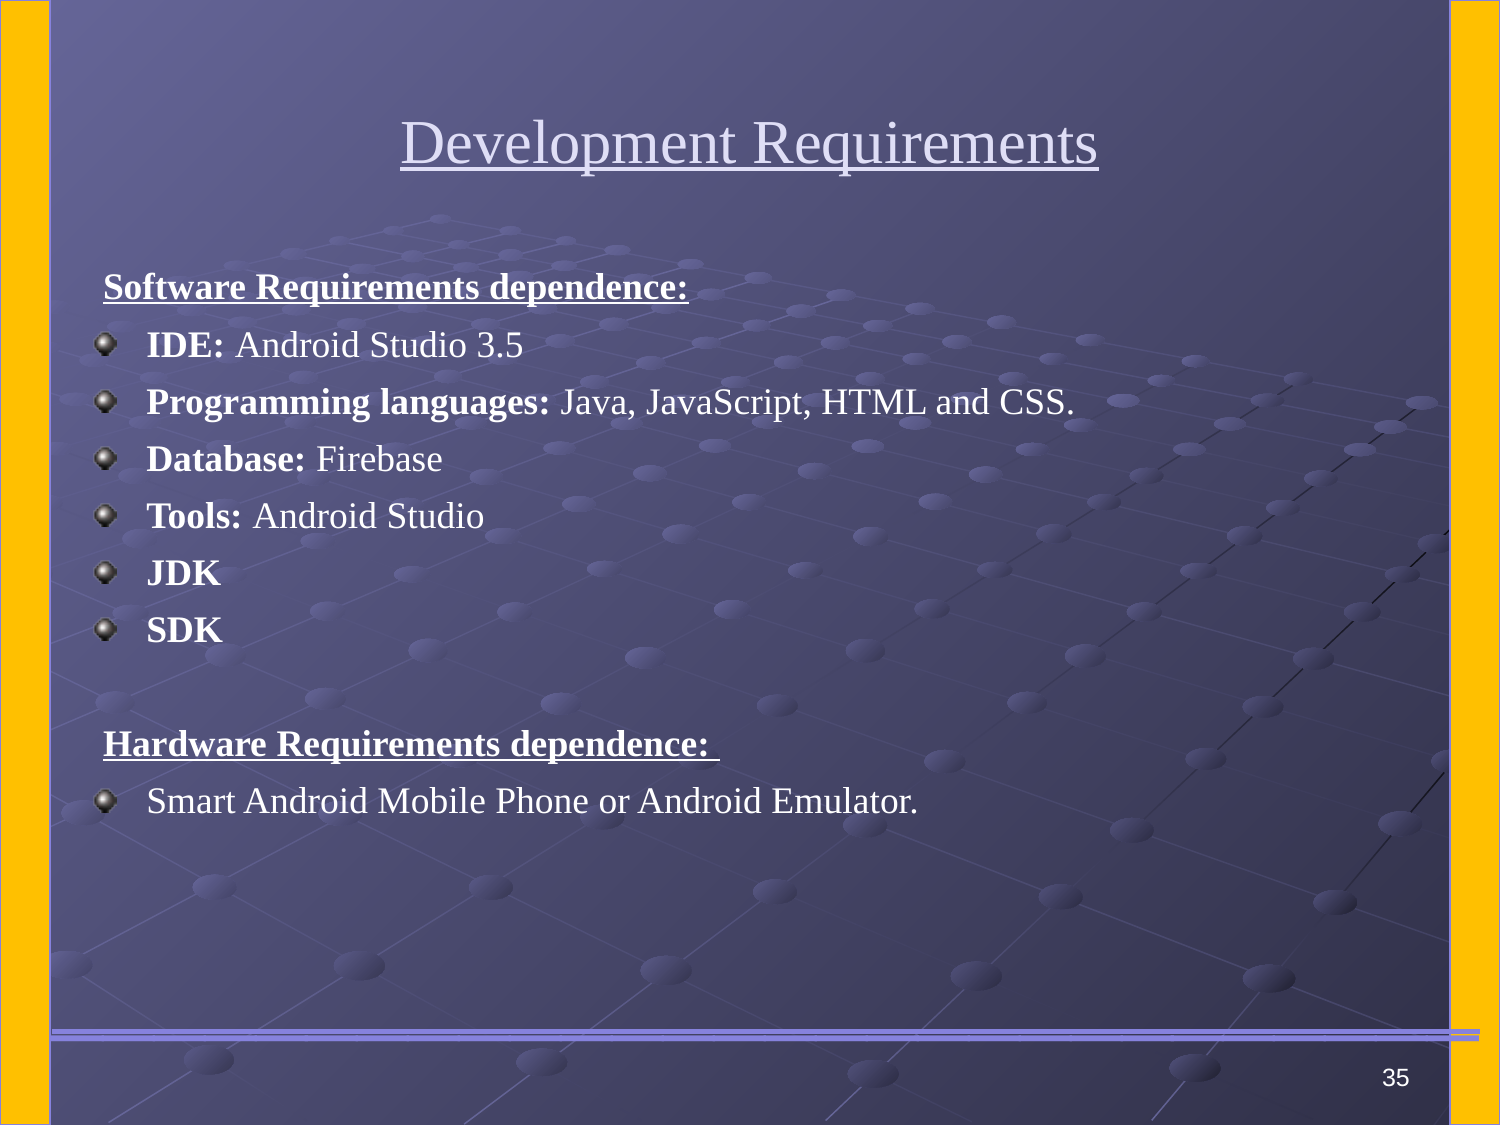

# Development Requirements
Software Requirements dependence:
IDE: Android Studio 3.5
Programming languages: Java, JavaScript, HTML and CSS.
Database: Firebase
Tools: Android Studio
JDK
SDK

Hardware Requirements dependence:
Smart Android Mobile Phone or Android Emulator.

_______________________________
35